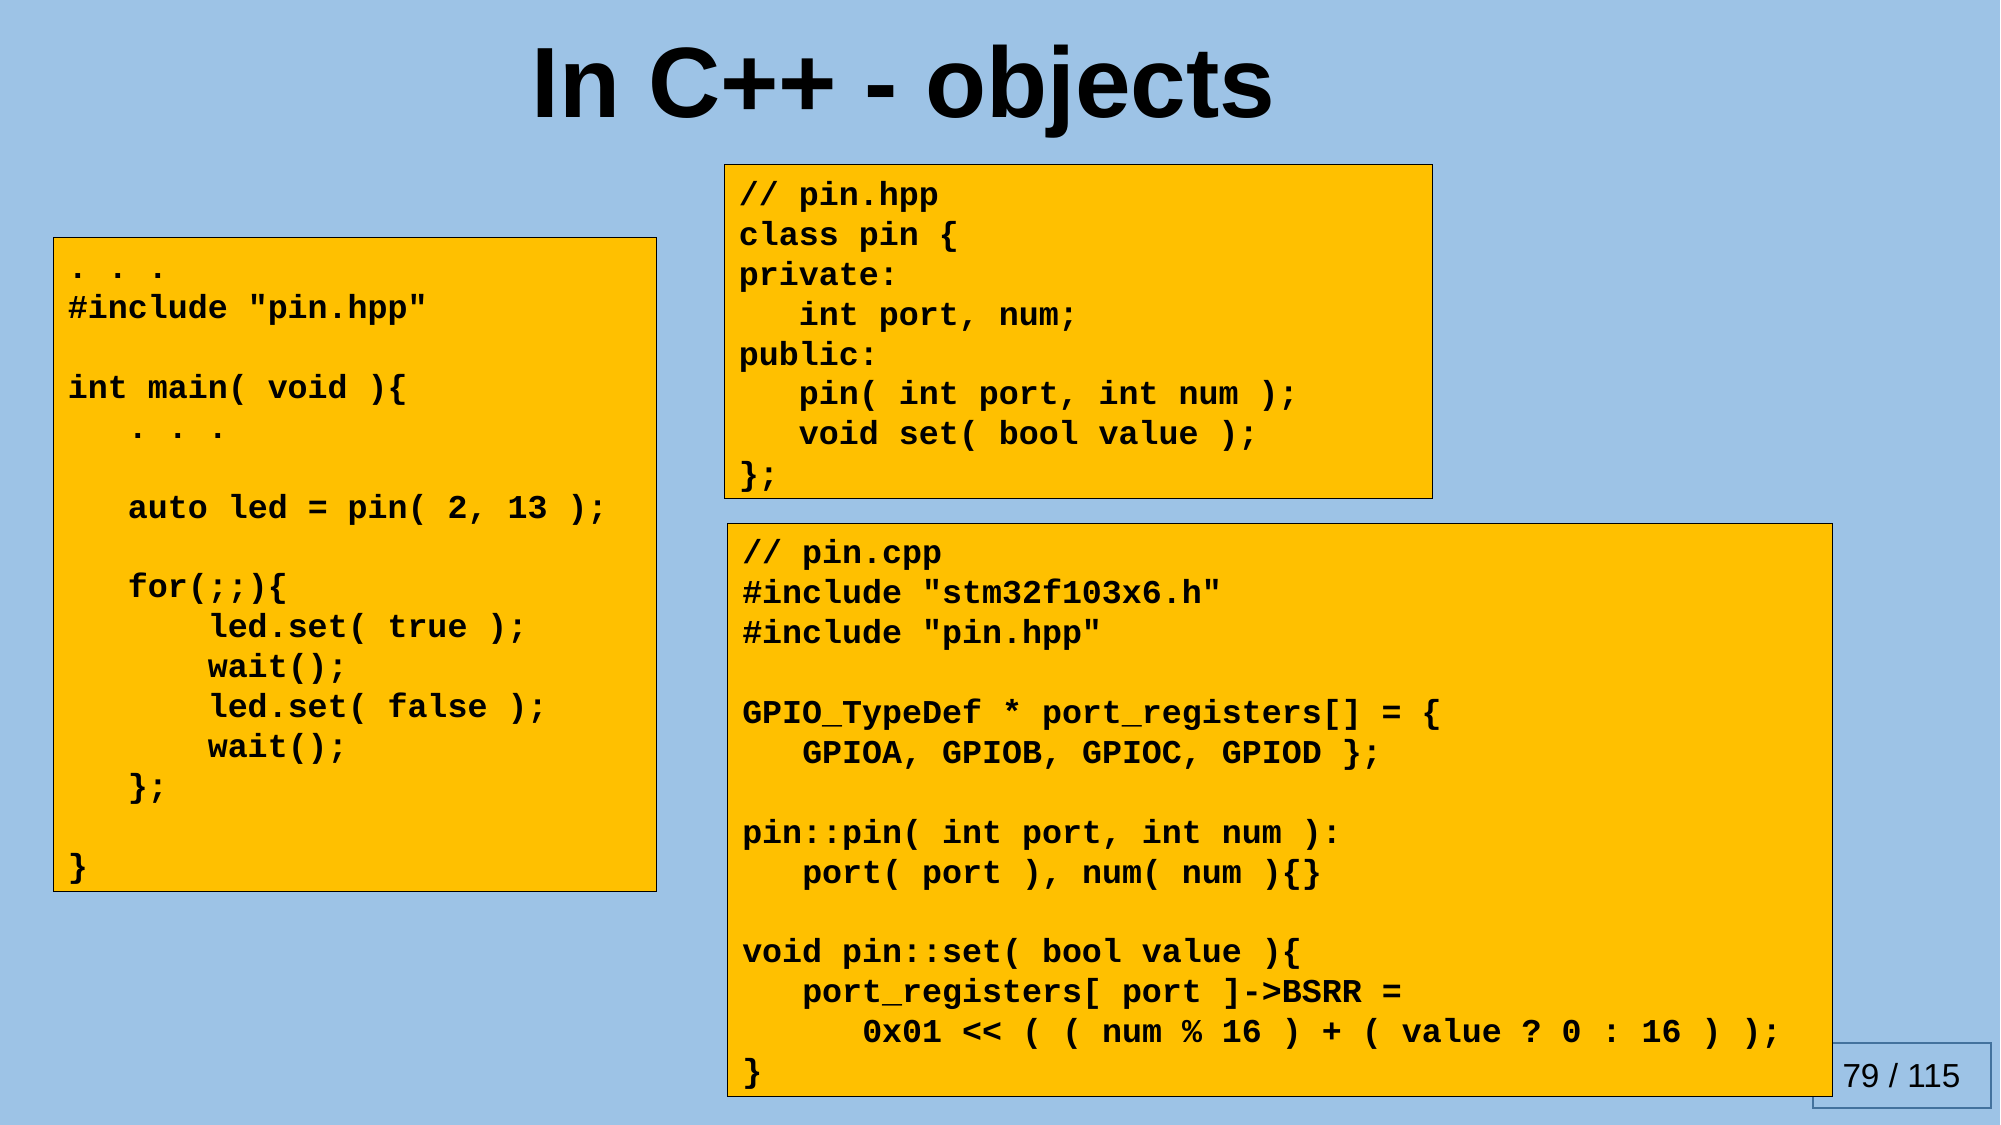

In C++ - objects
// pin.hpp
class pin {
private:
   int port, num;
public:
   pin( int port, int num );
   void set( bool value );
};
. . .
#include "pin.hpp"

int main( void ){
   . . .

   auto led = pin( 2, 13 );

   for(;;){
       led.set( true );
       wait();
       led.set( false );
       wait();
   };

}
// pin.cpp
#include "stm32f103x6.h"
#include "pin.hpp"

GPIO_TypeDef * port_registers[] = {
   GPIOA, GPIOB, GPIOC, GPIOD };

pin::pin( int port, int num ):
   port( port ), num( num ){}

void pin::set( bool value ){
   port_registers[ port ]->BSRR =
      0x01 << ( ( num % 16 ) + ( value ? 0 : 16 ) );
}